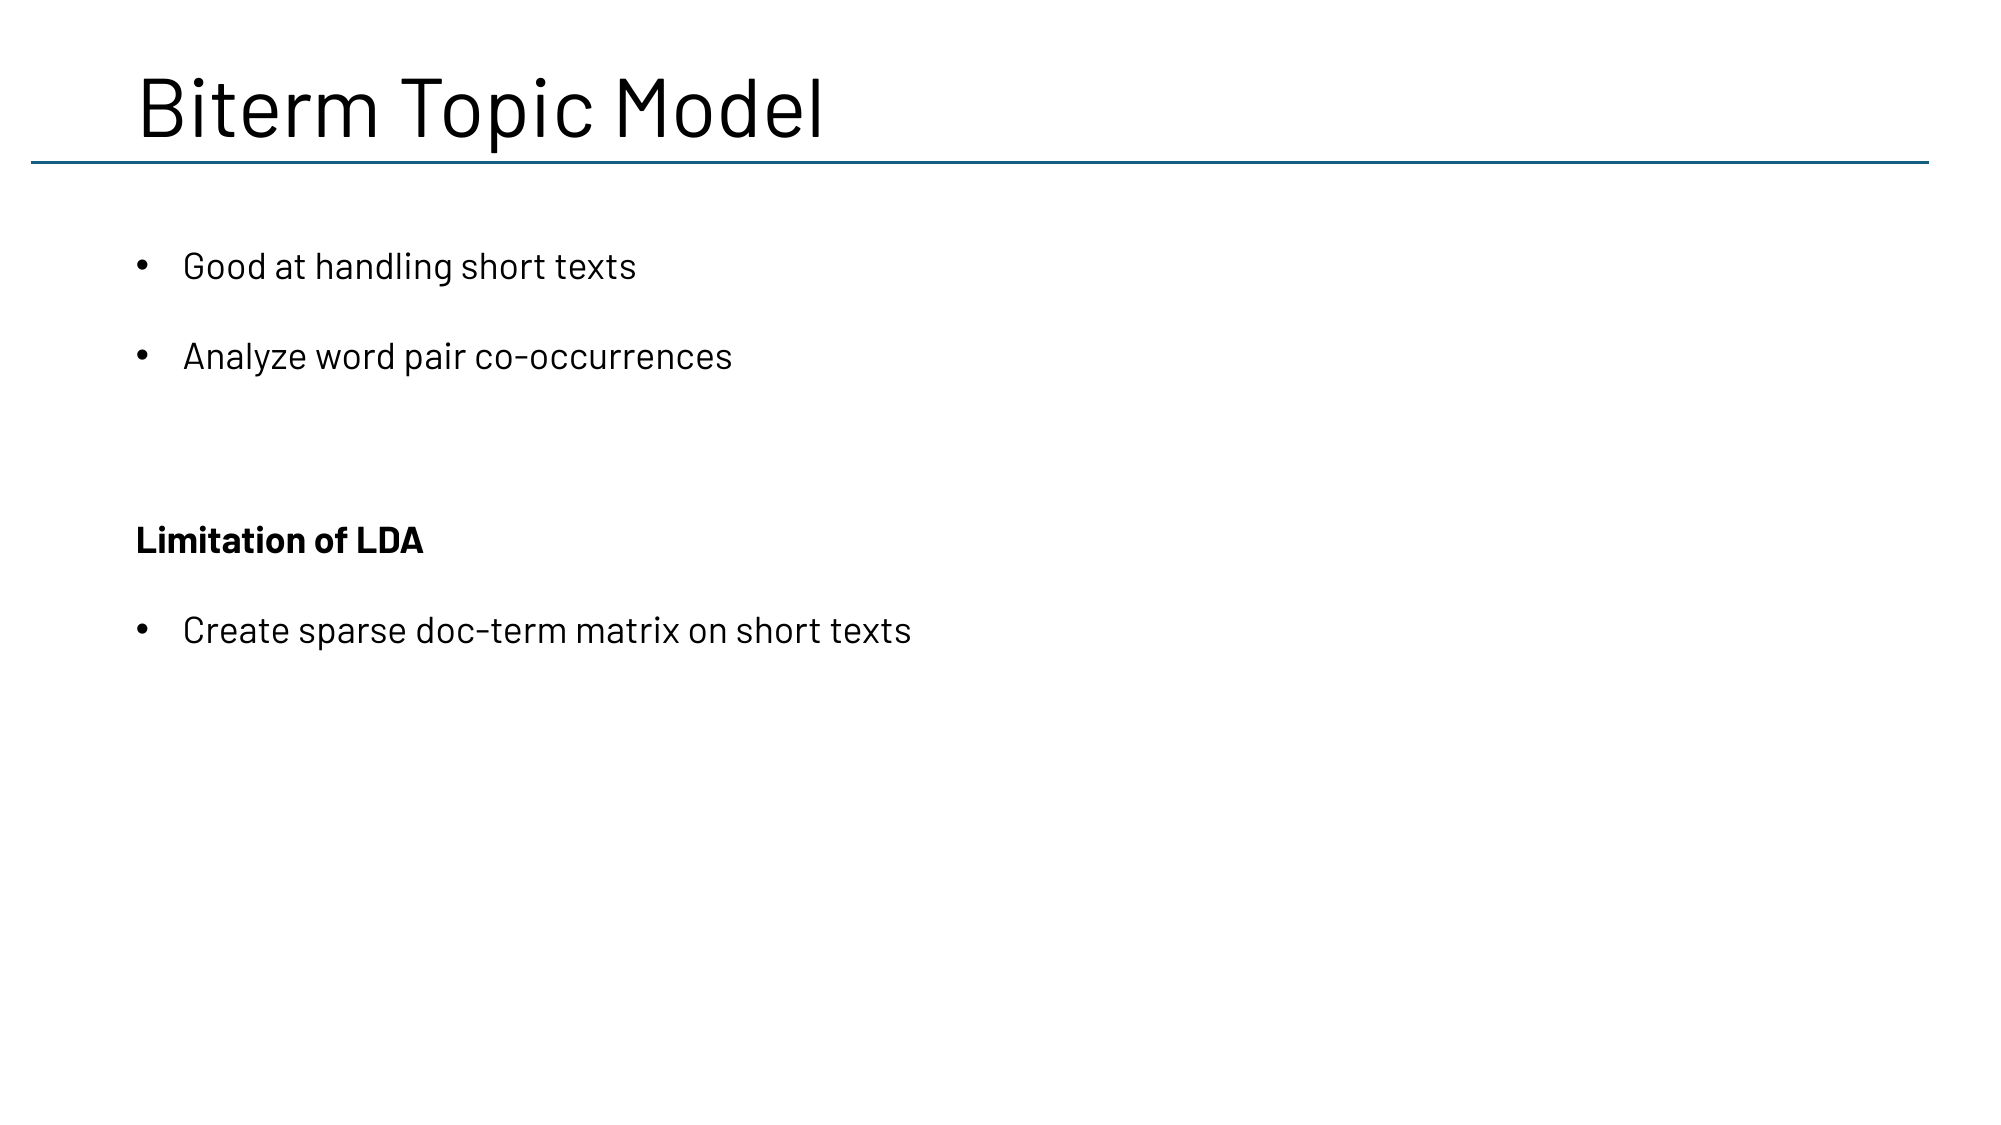

# Biterm Topic Model
Good at handling short texts

Analyze word pair co-occurrences
Limitation of LDA
Create sparse doc-term matrix on short texts